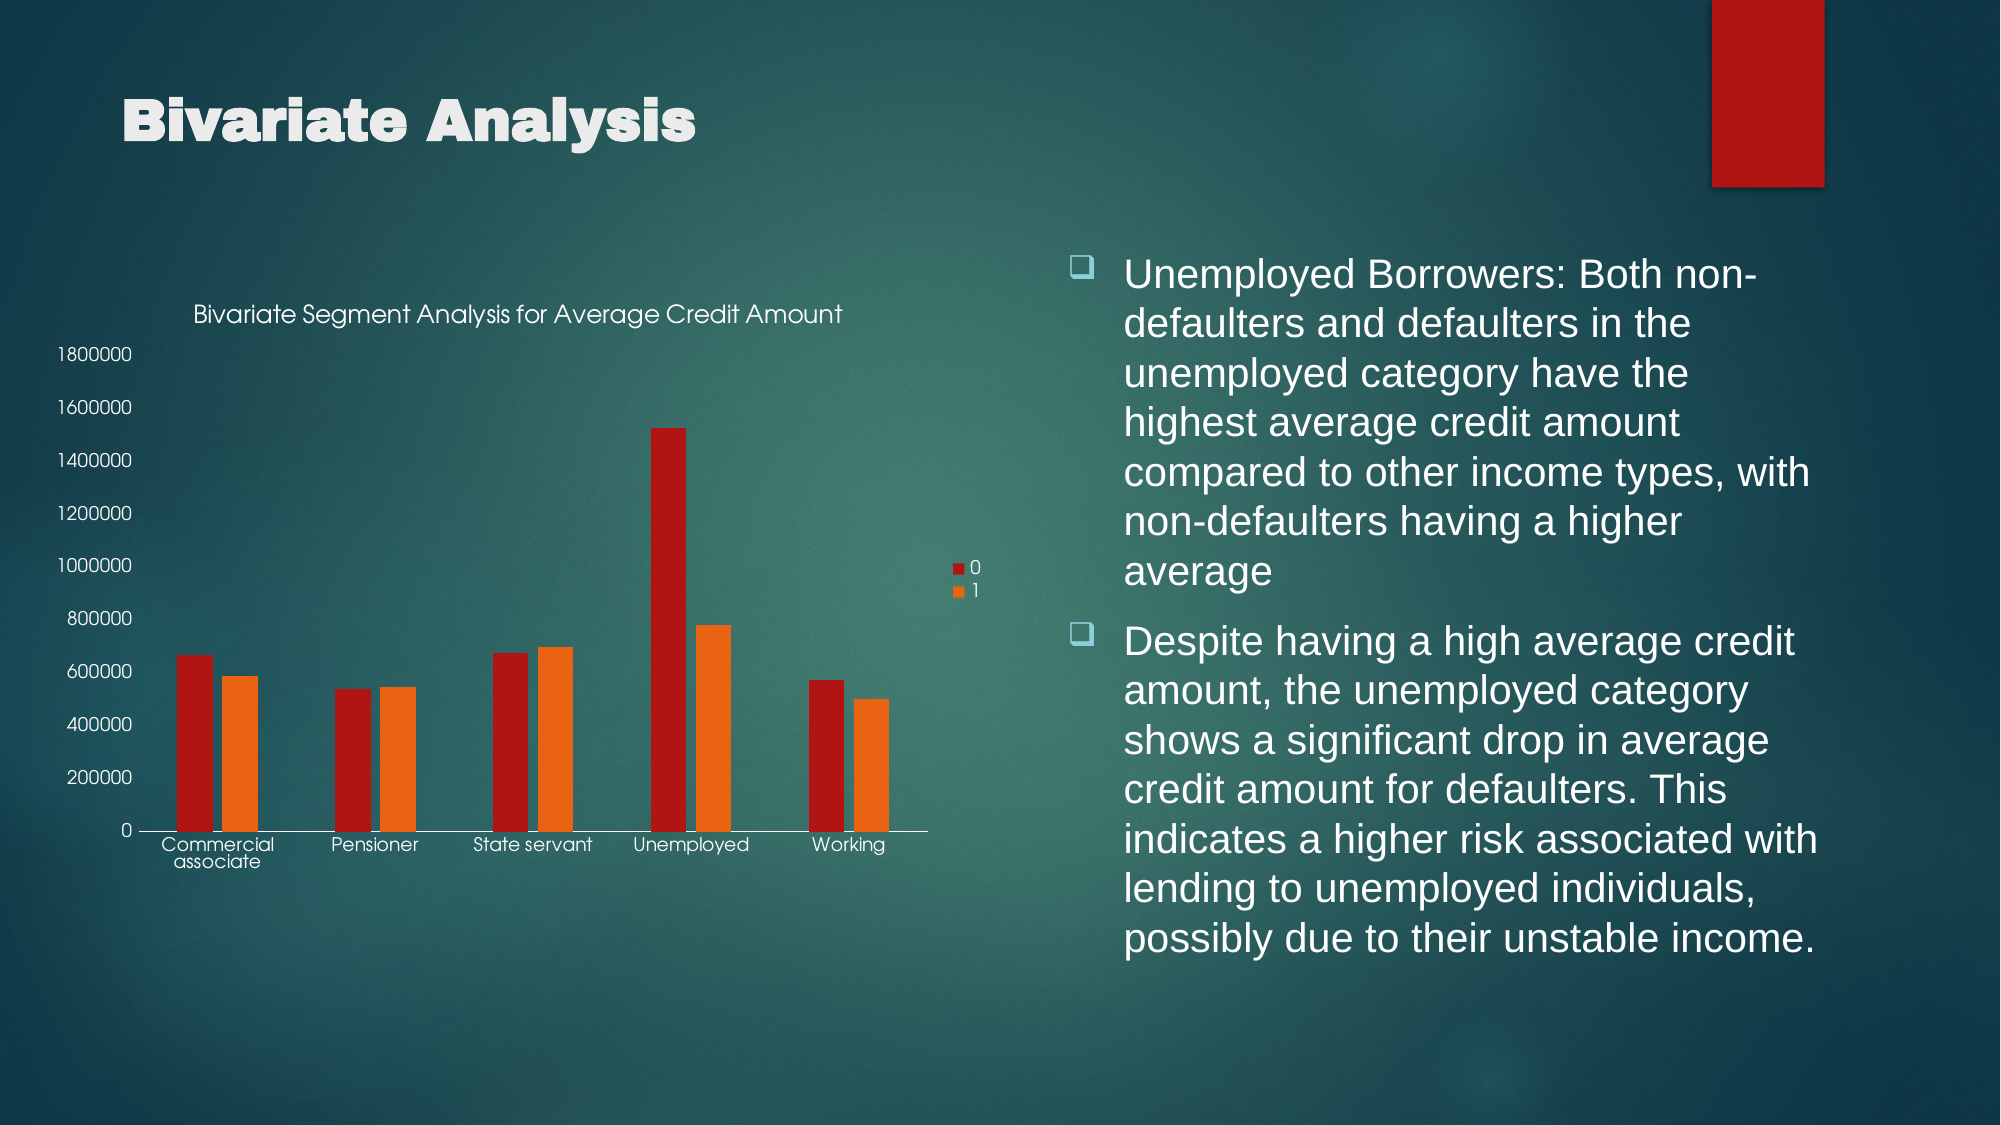

# Bivariate Analysis
Unemployed Borrowers: Both non-defaulters and defaulters in the unemployed category have the highest average credit amount compared to other income types, with non-defaulters having a higher average
Despite having a high average credit amount, the unemployed category shows a significant drop in average credit amount for defaulters. This indicates a higher risk associated with lending to unemployed individuals, possibly due to their unstable income.

### Chart: Bivariate Segment Analysis for Average Credit Amount

| Category | 0 | 1 |
|---|---|---|
| Commercial associate | 666930.0903614458 | 588790.03125 |
| Pensioner | 540121.0654875718 | 545661.8630136986 |
| State servant | 677728.0037593985 | 697500.0 |
| Unemployed | 1530000.0 | 783000.0 |
| Working | 572895.9078397213 | 503726.6958041958 |